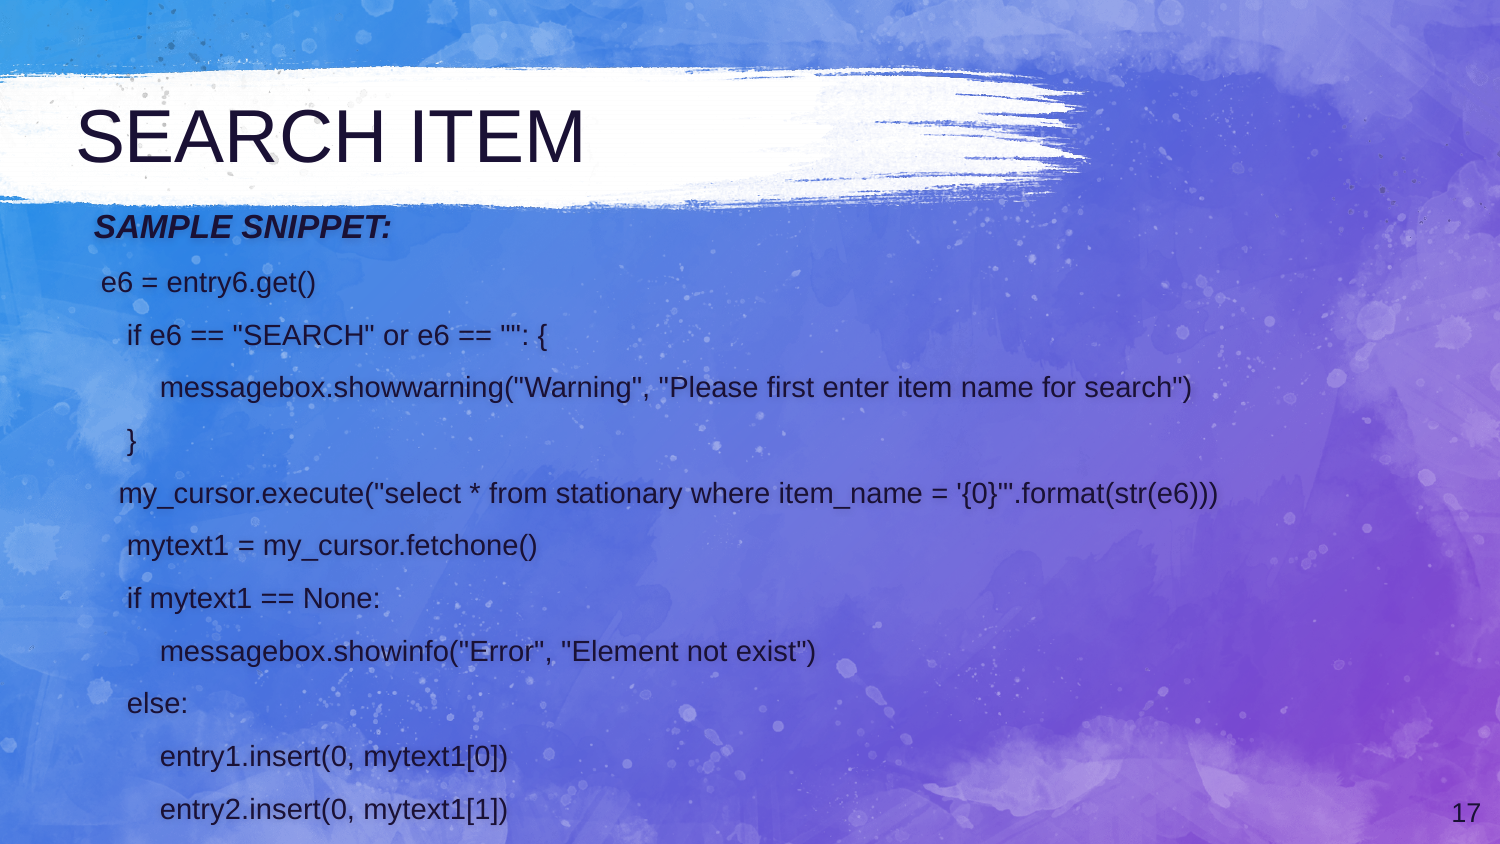

# SEARCH ITEM

SAMPLE SNIPPET:
 e6 = entry6.get()
    if e6 == "SEARCH" or e6 == "": {
        messagebox.showwarning("Warning", "Please first enter item name for search")
    }
   my_cursor.execute("select * from stationary where item_name = '{0}'".format(str(e6)))
    mytext1 = my_cursor.fetchone()
    if mytext1 == None:
        messagebox.showinfo("Error", "Element not exist")
    else:
        entry1.insert(0, mytext1[0])
        entry2.insert(0, mytext1[1])

17